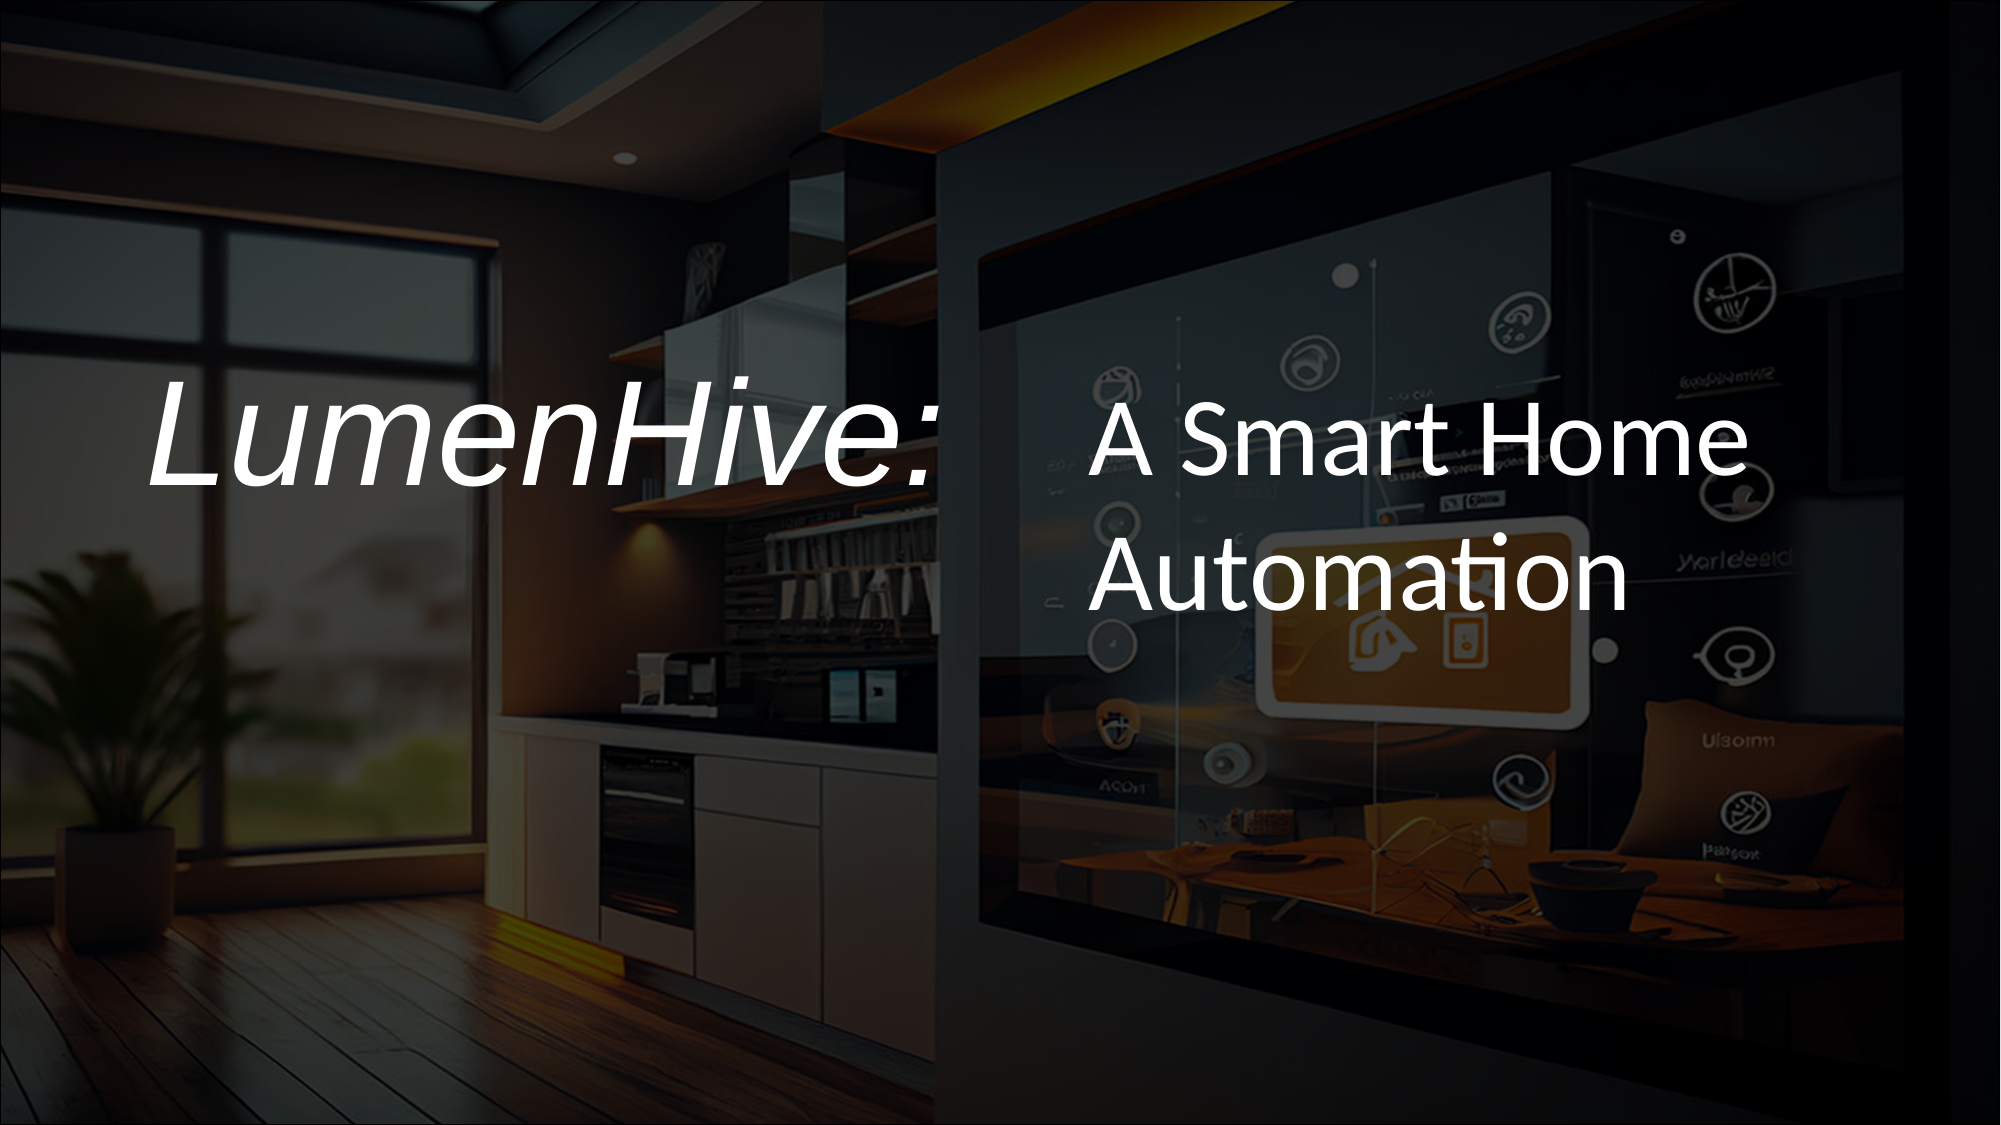

Contents
01 Introduction
02 Key Features
03 Workflow Overview
04 Hardware Components
05 Software Stack

06 Project Workflow
07 Unique Selling Points (USP)
08 Additional Features
09 Future Enhancements
10 Conclusion

LumenHive:
A Smart Home Automation